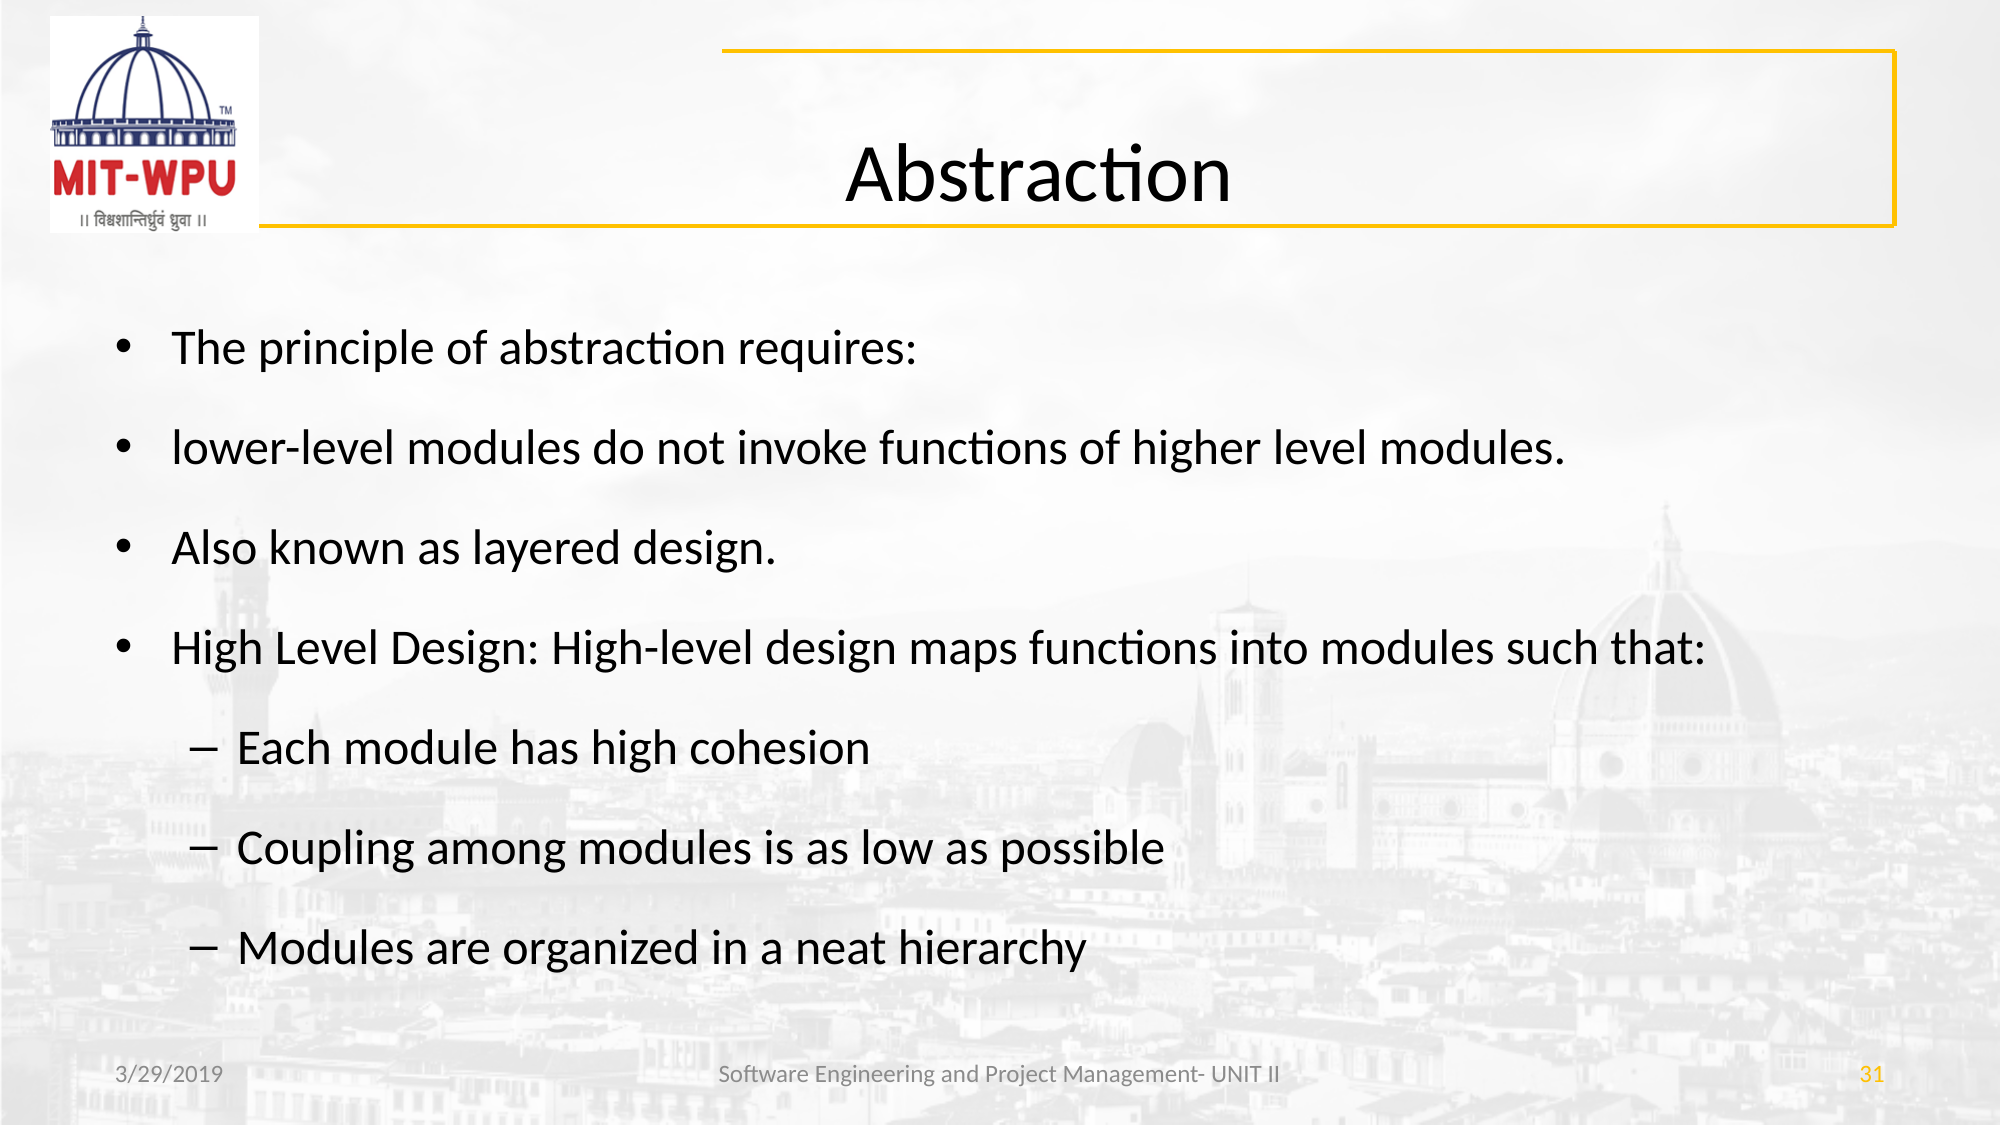

# Abstraction
The principle of abstraction requires:
lower-level modules do not invoke functions of higher level modules.
Also known as layered design.
High Level Design: High-level design maps functions into modules such that:
Each module has high cohesion
Coupling among modules is as low as possible
Modules are organized in a neat hierarchy

3/29/2019
Software Engineering and Project Management- UNIT II
31